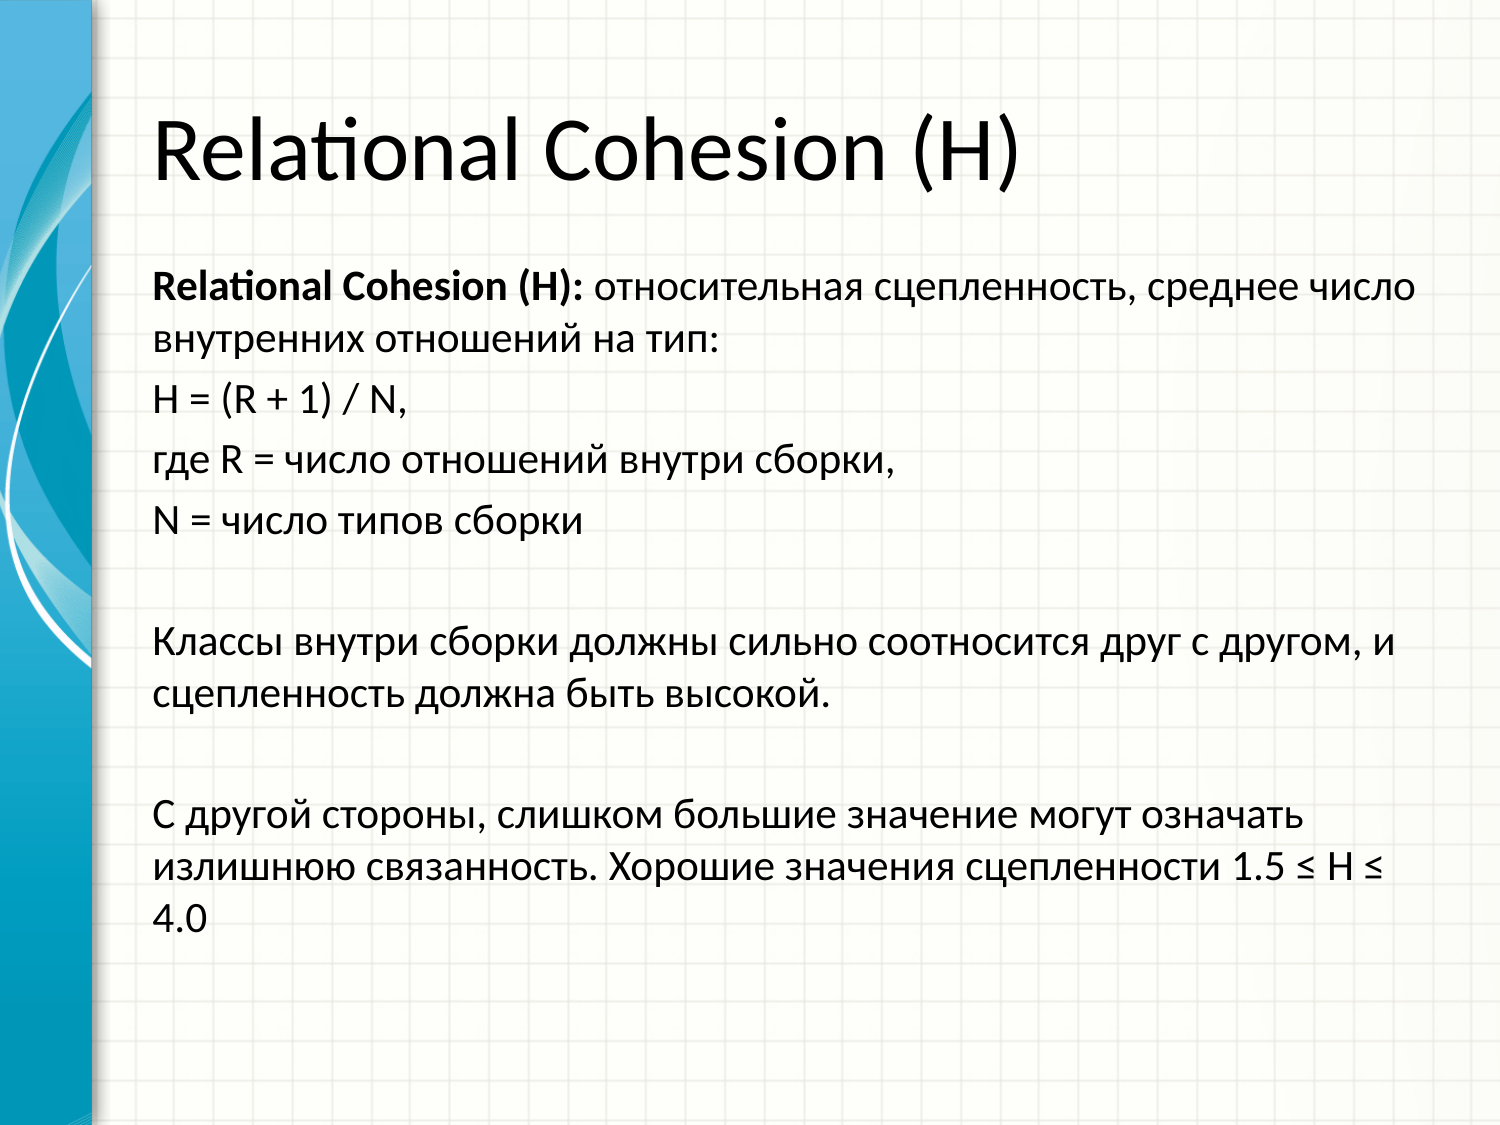

# Relational Cohesion (H)
Relational Cohesion (H): относительная сцепленность, среднее число внутренних отношений на тип:
H = (R + 1) / N,
где R = число отношений внутри сборки,
N = число типов сборки

Классы внутри сборки должны сильно соотносится друг с другом, и сцепленность должна быть высокой.

С другой стороны, слишком большие значение могут означать излишнюю связанность. Хорошие значения сцепленности 1.5 ≤ H ≤ 4.0